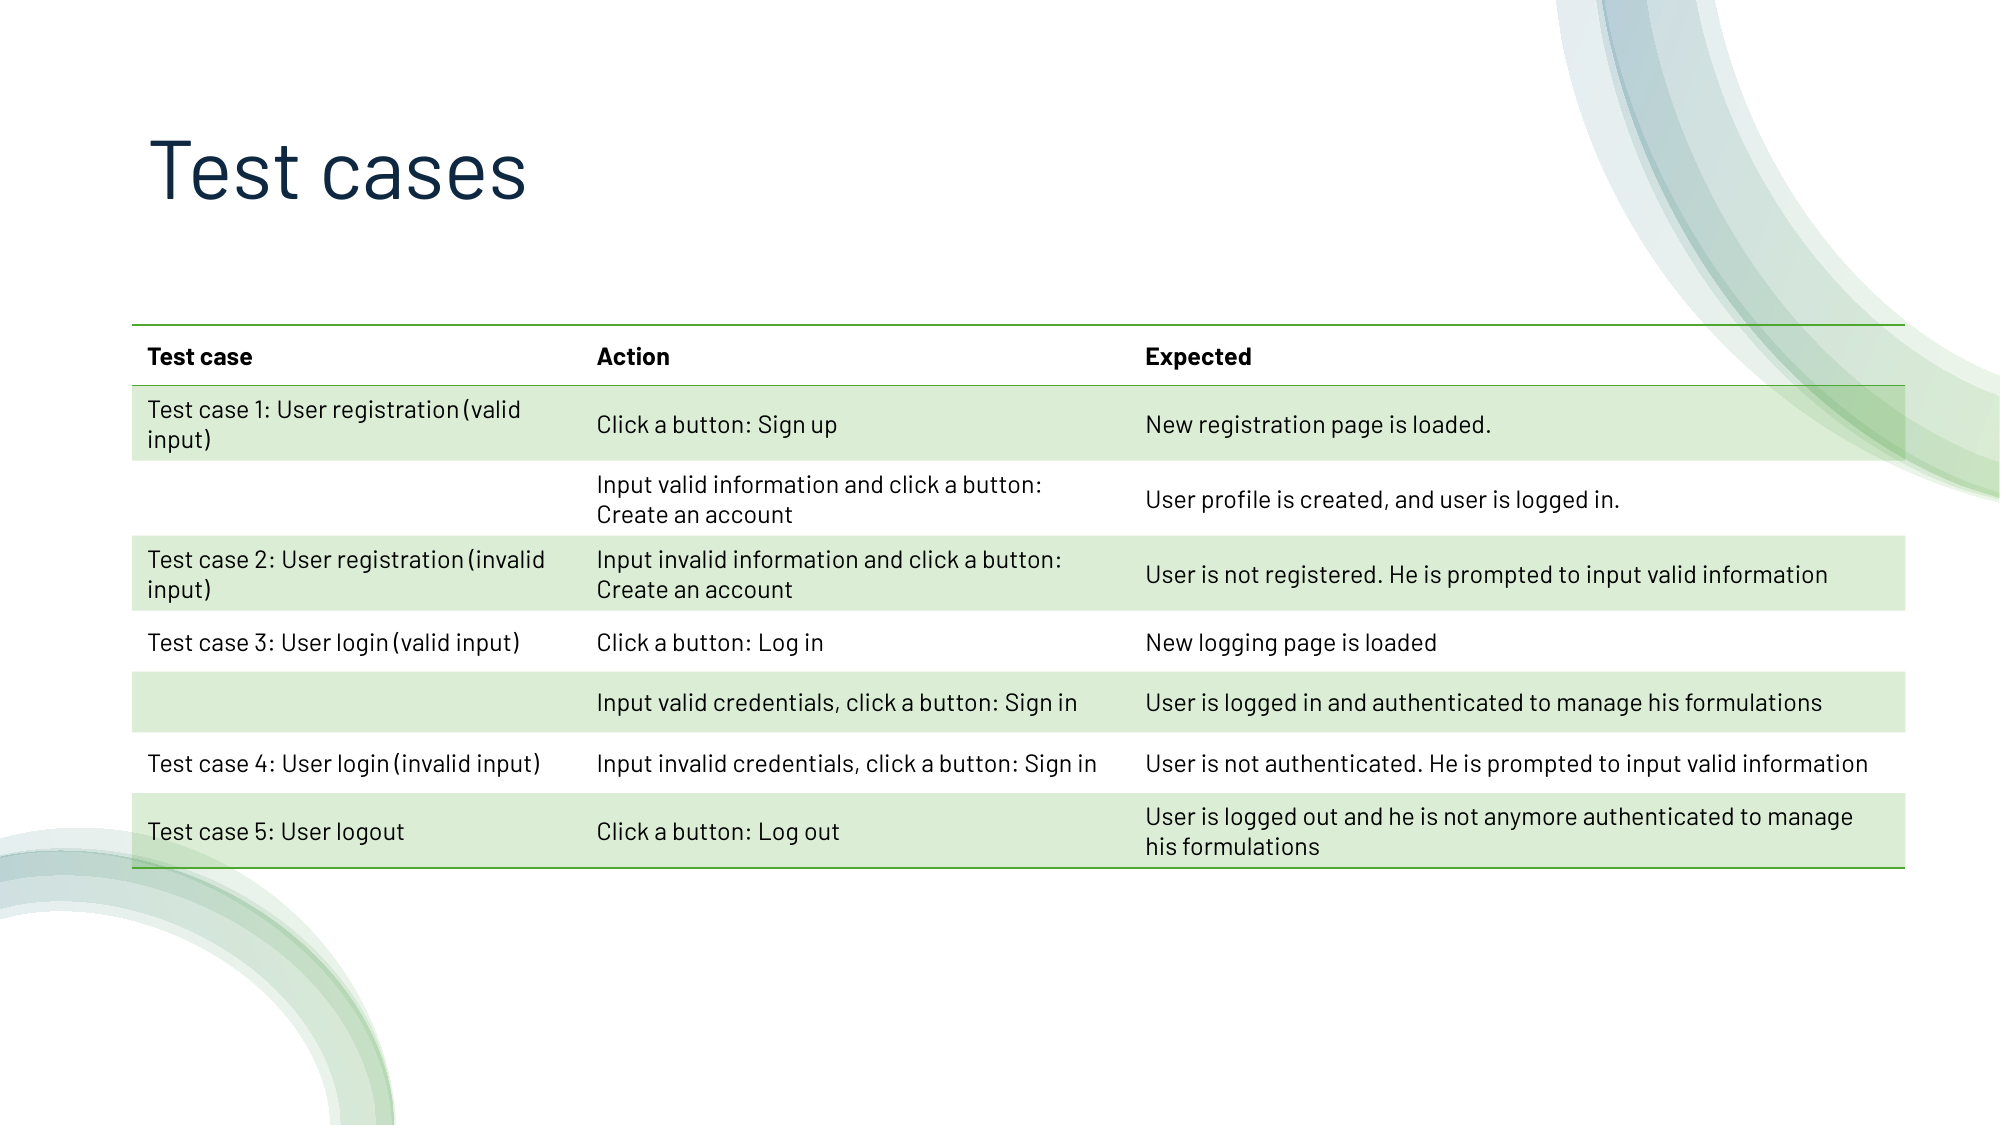

# Test cases

| Test case | Action | Expected |
| --- | --- | --- |
| Test case 1: User registration (valid input) | Click a button: Sign up | New registration page is loaded. |
|  | Input valid information and click a button: Create an account | User profile is created, and user is logged in. |
| Test case 2: User registration (invalid input) | Input invalid information and click a button: Create an account | User is not registered. He is prompted to input valid information |
| Test case 3: User login (valid input) | Click a button: Log in | New logging page is loaded |
|  | Input valid credentials, click a button: Sign in | User is logged in and authenticated to manage his formulations |
| Test case 4: User login (invalid input) | Input invalid credentials, click a button: Sign in | User is not authenticated. He is prompted to input valid information |
| Test case 5: User logout | Click a button: Log out | User is logged out and he is not anymore authenticated to manage his formulations |